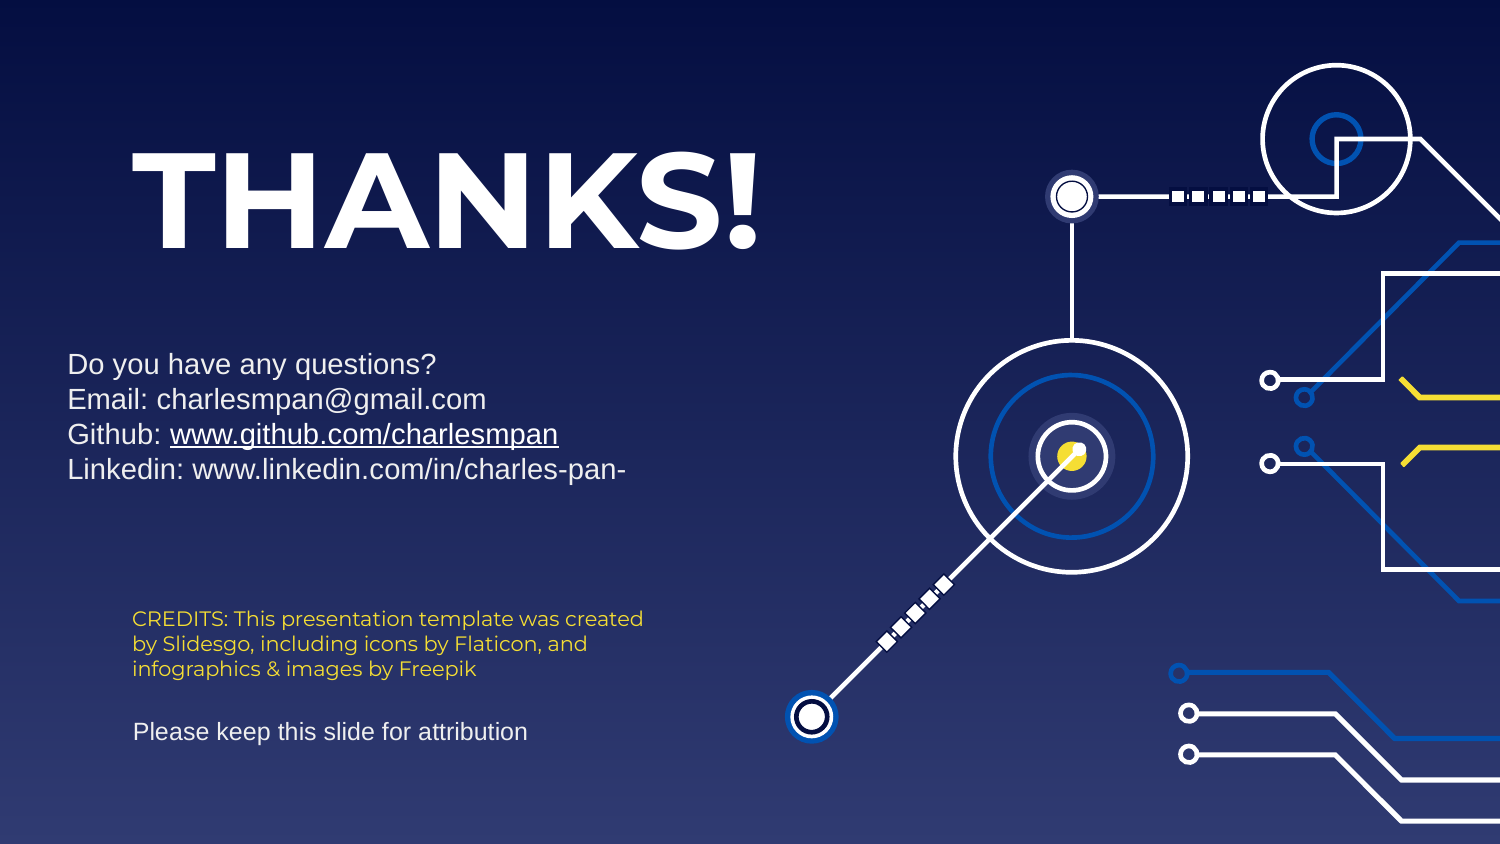

# THANKS!
Do you have any questions?
Email: charlesmpan@gmail.com
Github: www.github.com/charlesmpan
Linkedin: www.linkedin.com/in/charles-pan-
Please keep this slide for attribution